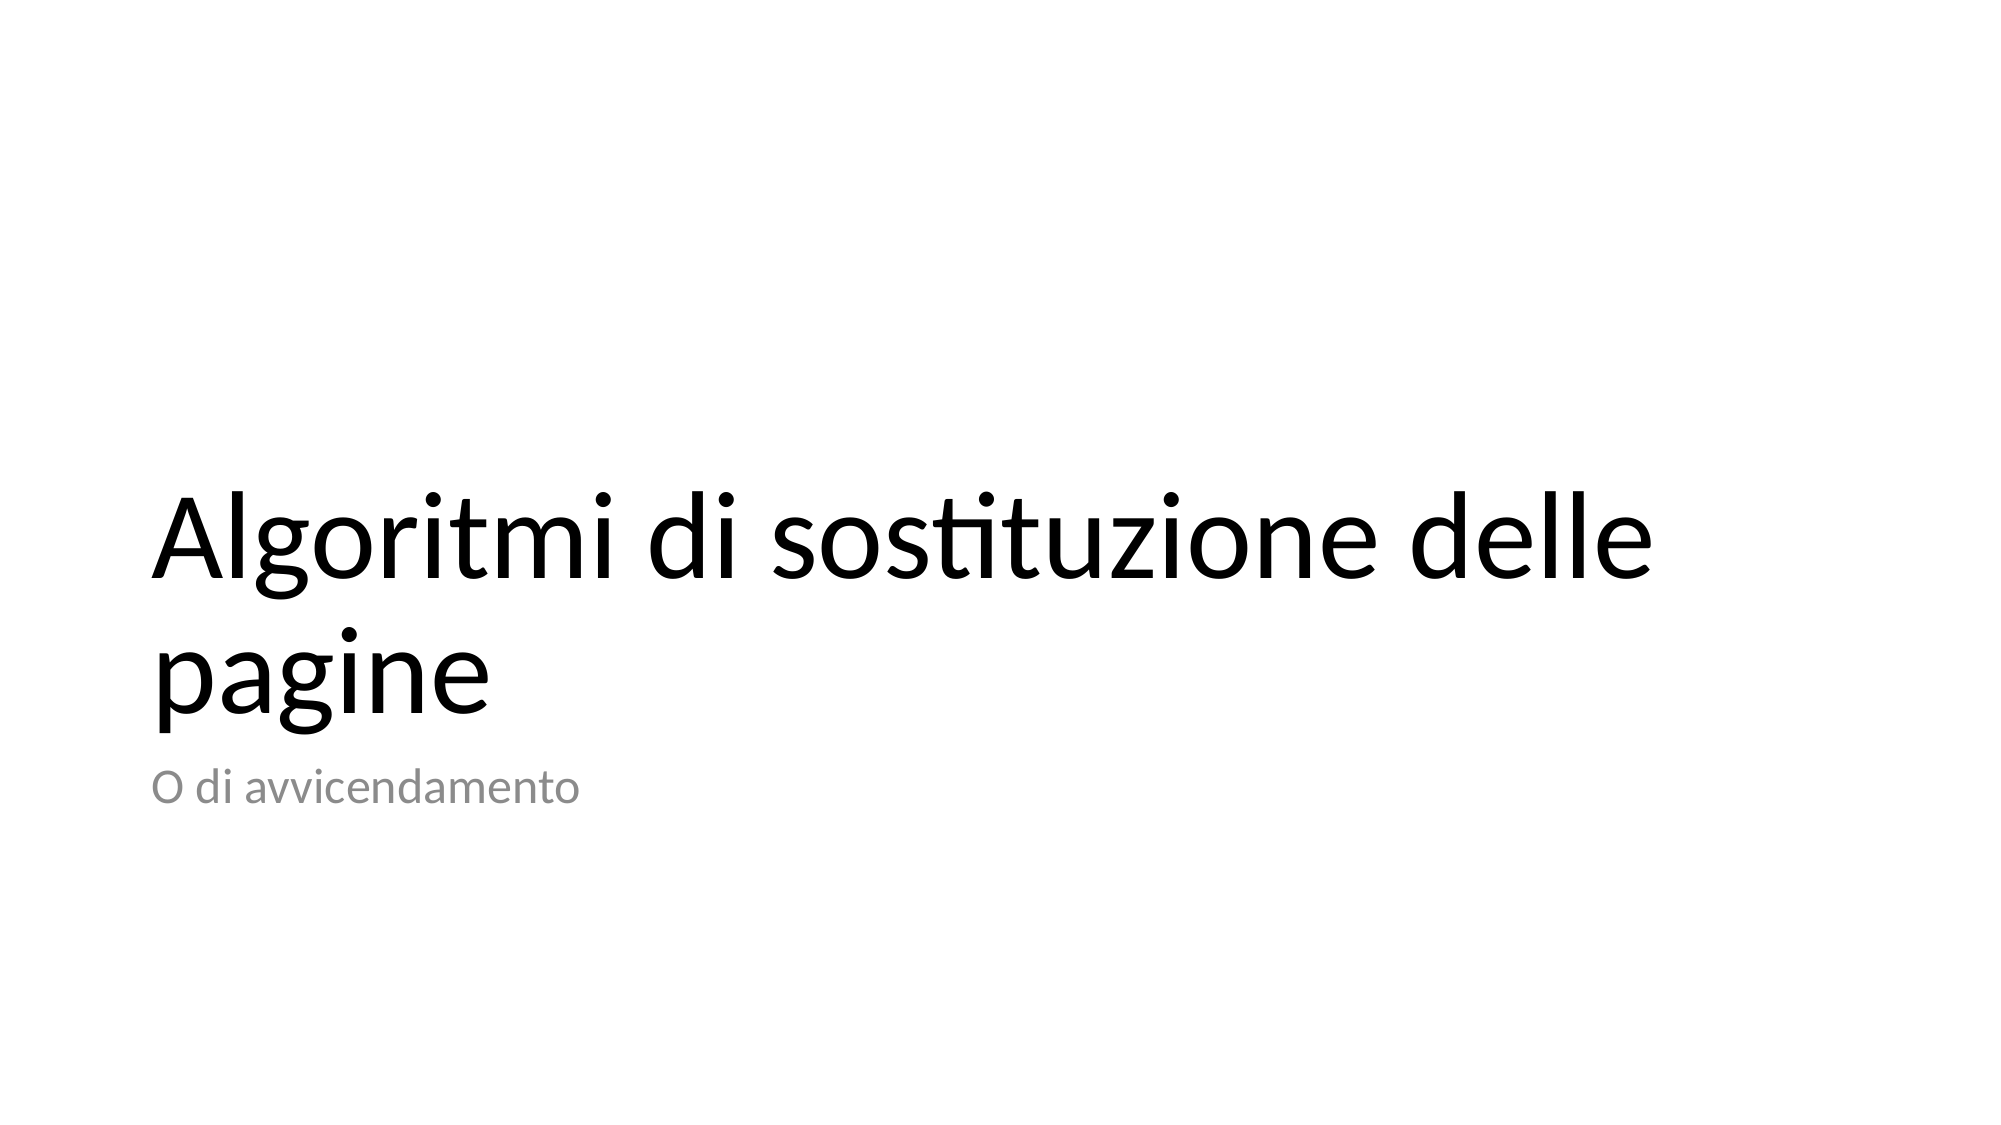

# Algoritmi di sostituzione delle pagine
O di avvicendamento